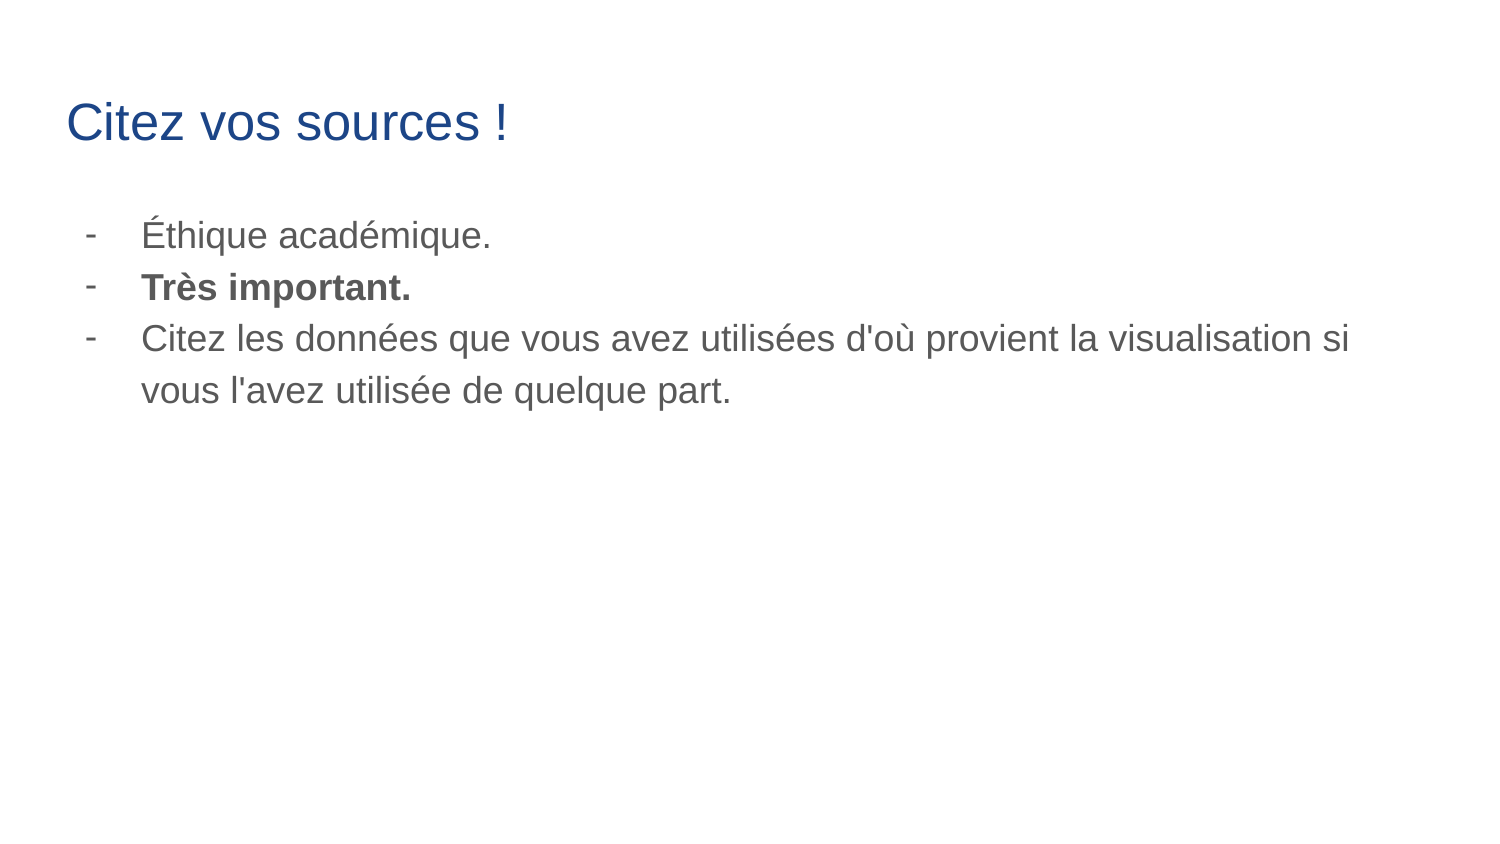

# Citez vos sources !
Éthique académique.
Très important.
Citez les données que vous avez utilisées d'où provient la visualisation si vous l'avez utilisée de quelque part.